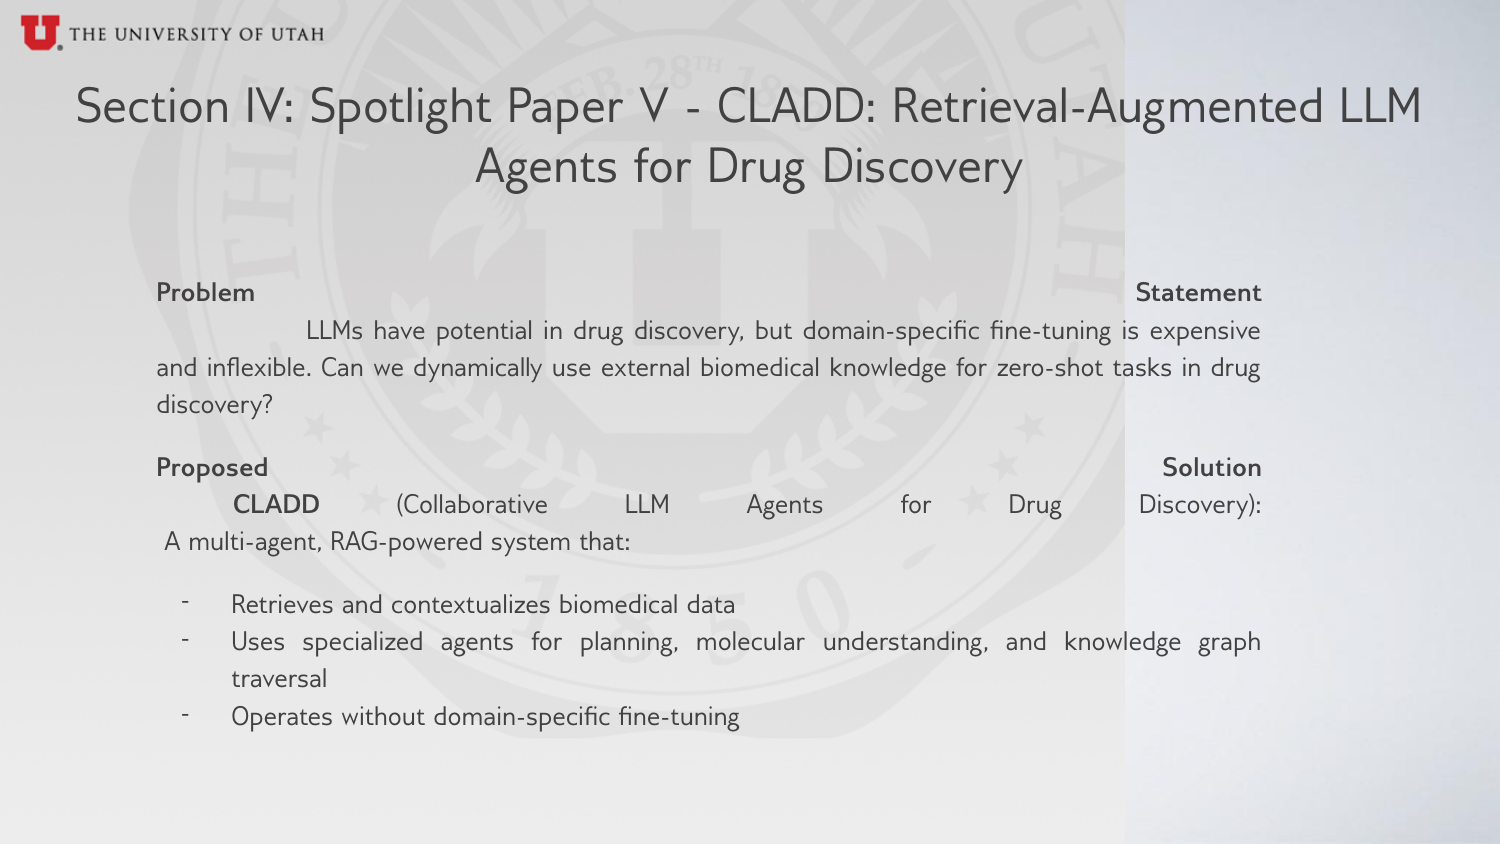

Section IV: Spotlight Paper V - CLADD: Retrieval-Augmented LLM Agents for Drug Discovery
Problem Statement
	LLMs have potential in drug discovery, but domain-specific fine-tuning is expensive and inflexible. Can we dynamically use external biomedical knowledge for zero-shot tasks in drug discovery?
Proposed Solution
 CLADD (Collaborative LLM Agents for Drug Discovery):
 A multi-agent, RAG-powered system that:
Retrieves and contextualizes biomedical data
Uses specialized agents for planning, molecular understanding, and knowledge graph traversal
Operates without domain-specific fine-tuning